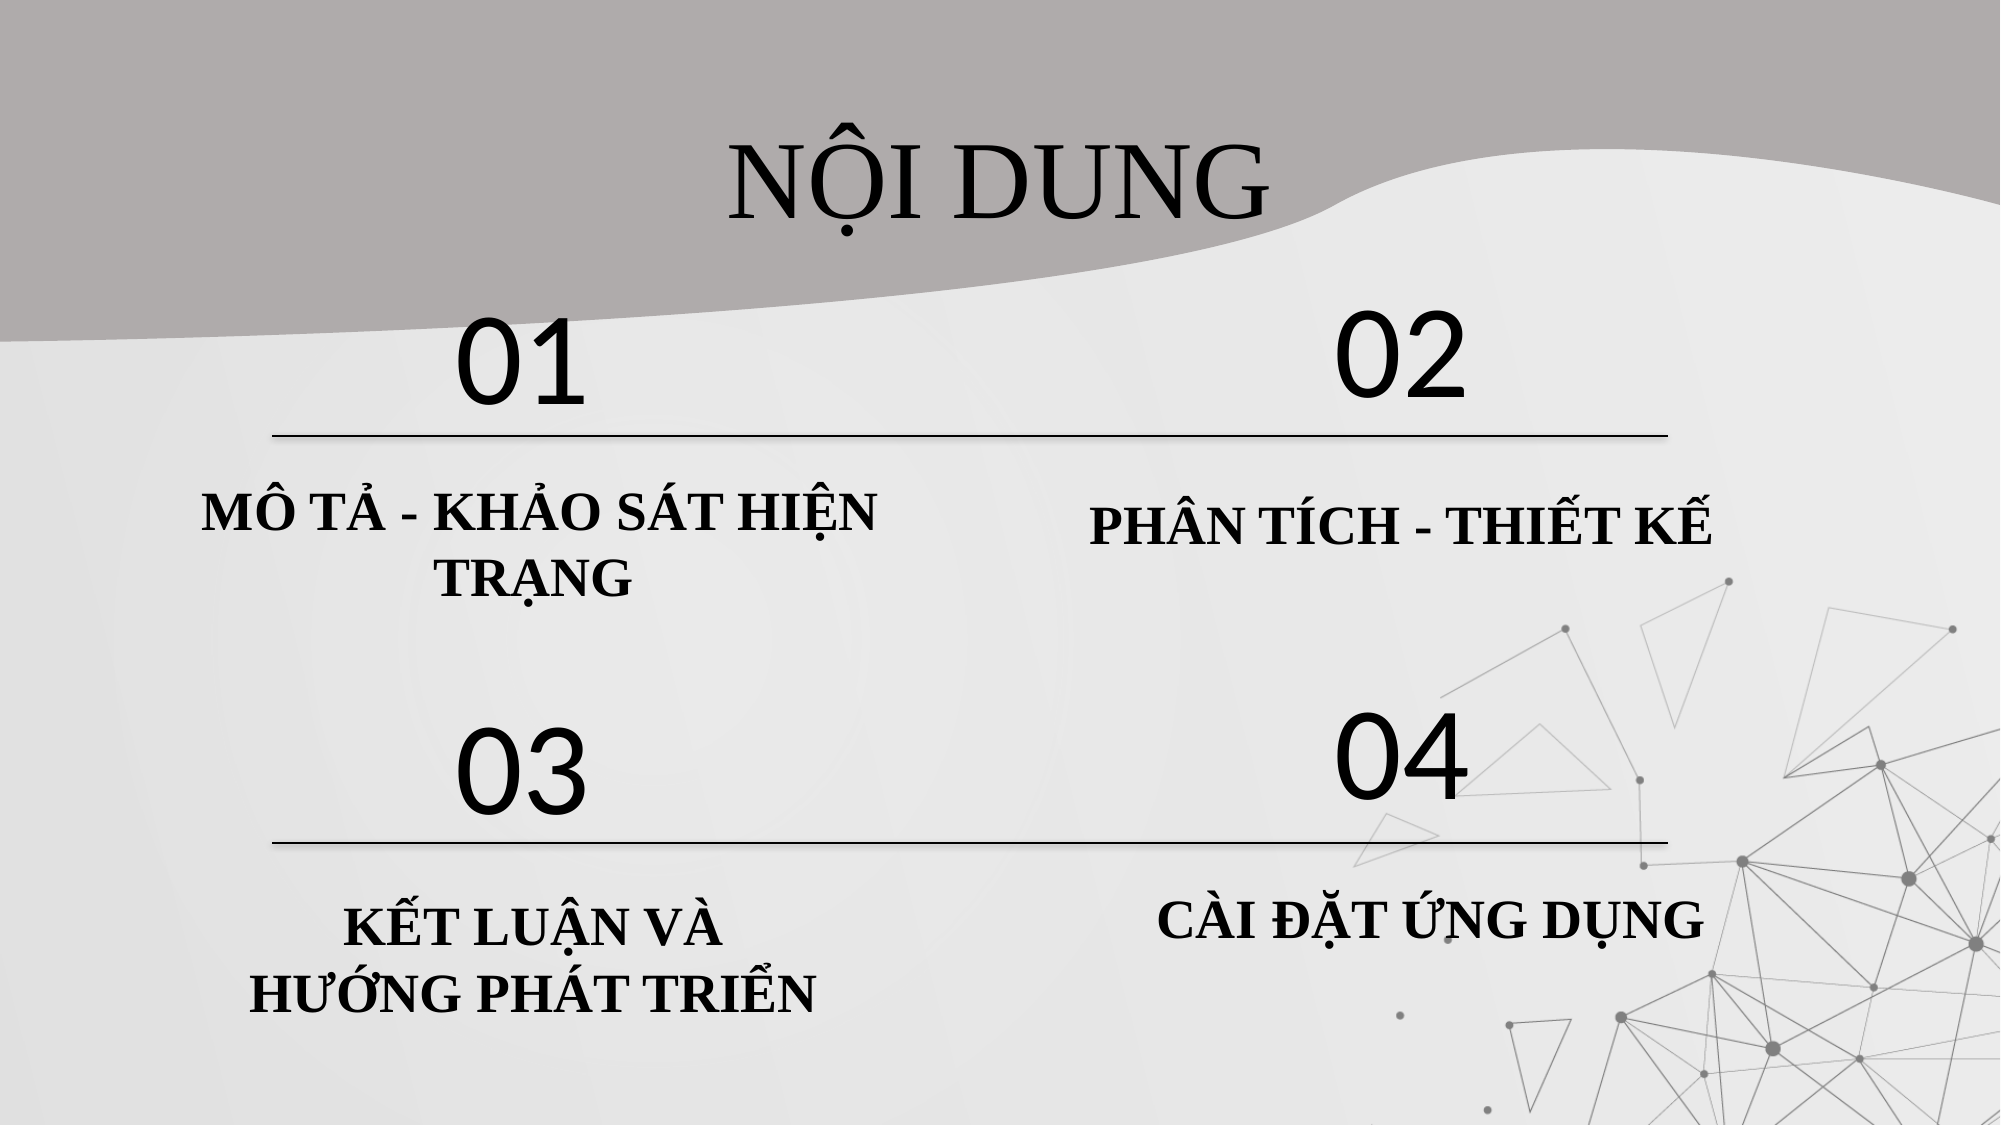

NỘI DUNG
02
01
PHÂN TÍCH - THIẾT KẾ
 MÔ TẢ - KHẢO SÁT HIỆN TRẠNG
04
03
CÀI ĐẶT ỨNG DỤNG
KẾT LUẬN VÀ HƯỚNG PHÁT TRIỂN